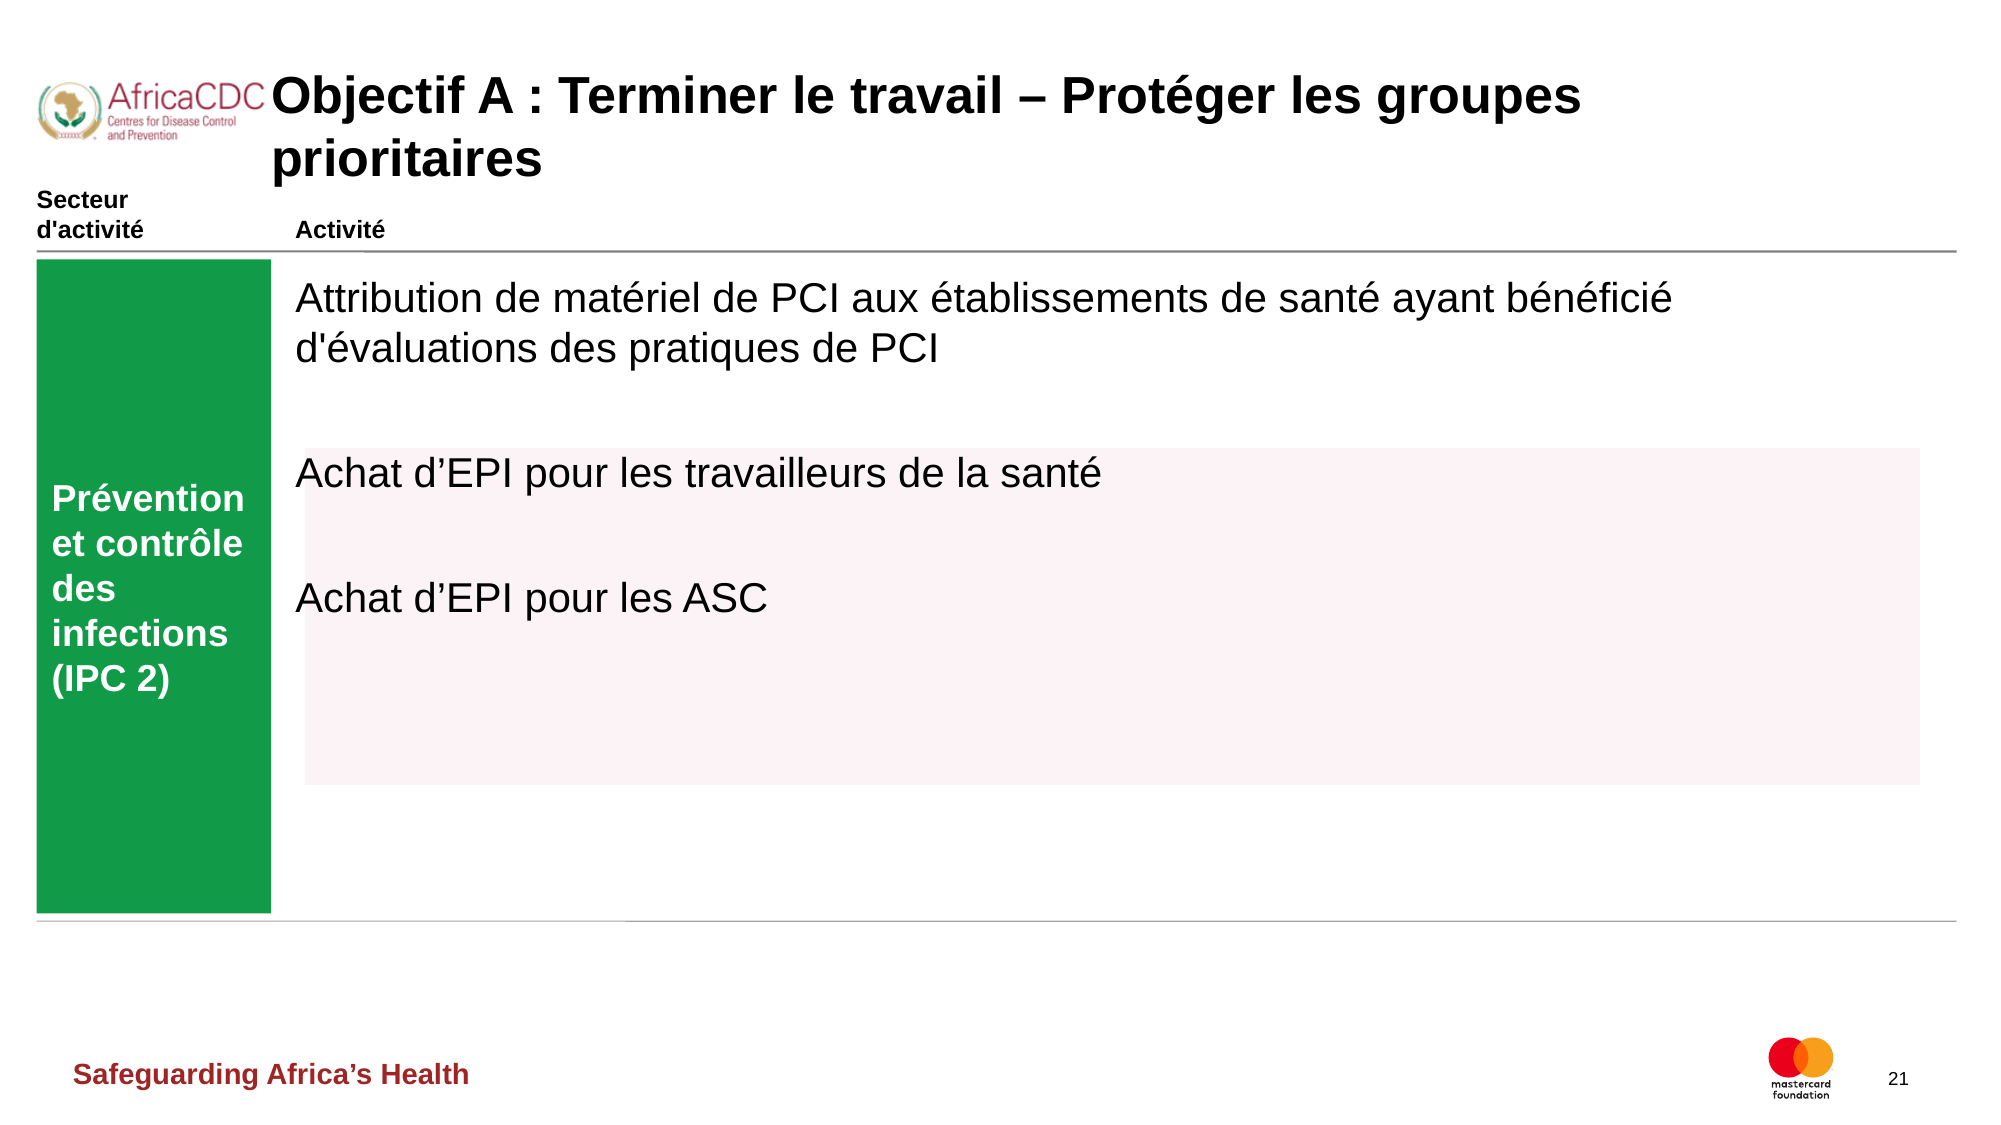

# Objectif A : Terminer le travail – Protéger les groupes prioritaires

Secteur d'activité
Activité
Prévention et contrôle des infections (IPC 2)
Attribution de matériel de PCI aux établissements de santé ayant bénéficié d'évaluations des pratiques de PCI

Achat d’EPI pour les travailleurs de la santé

Achat d’EPI pour les ASC